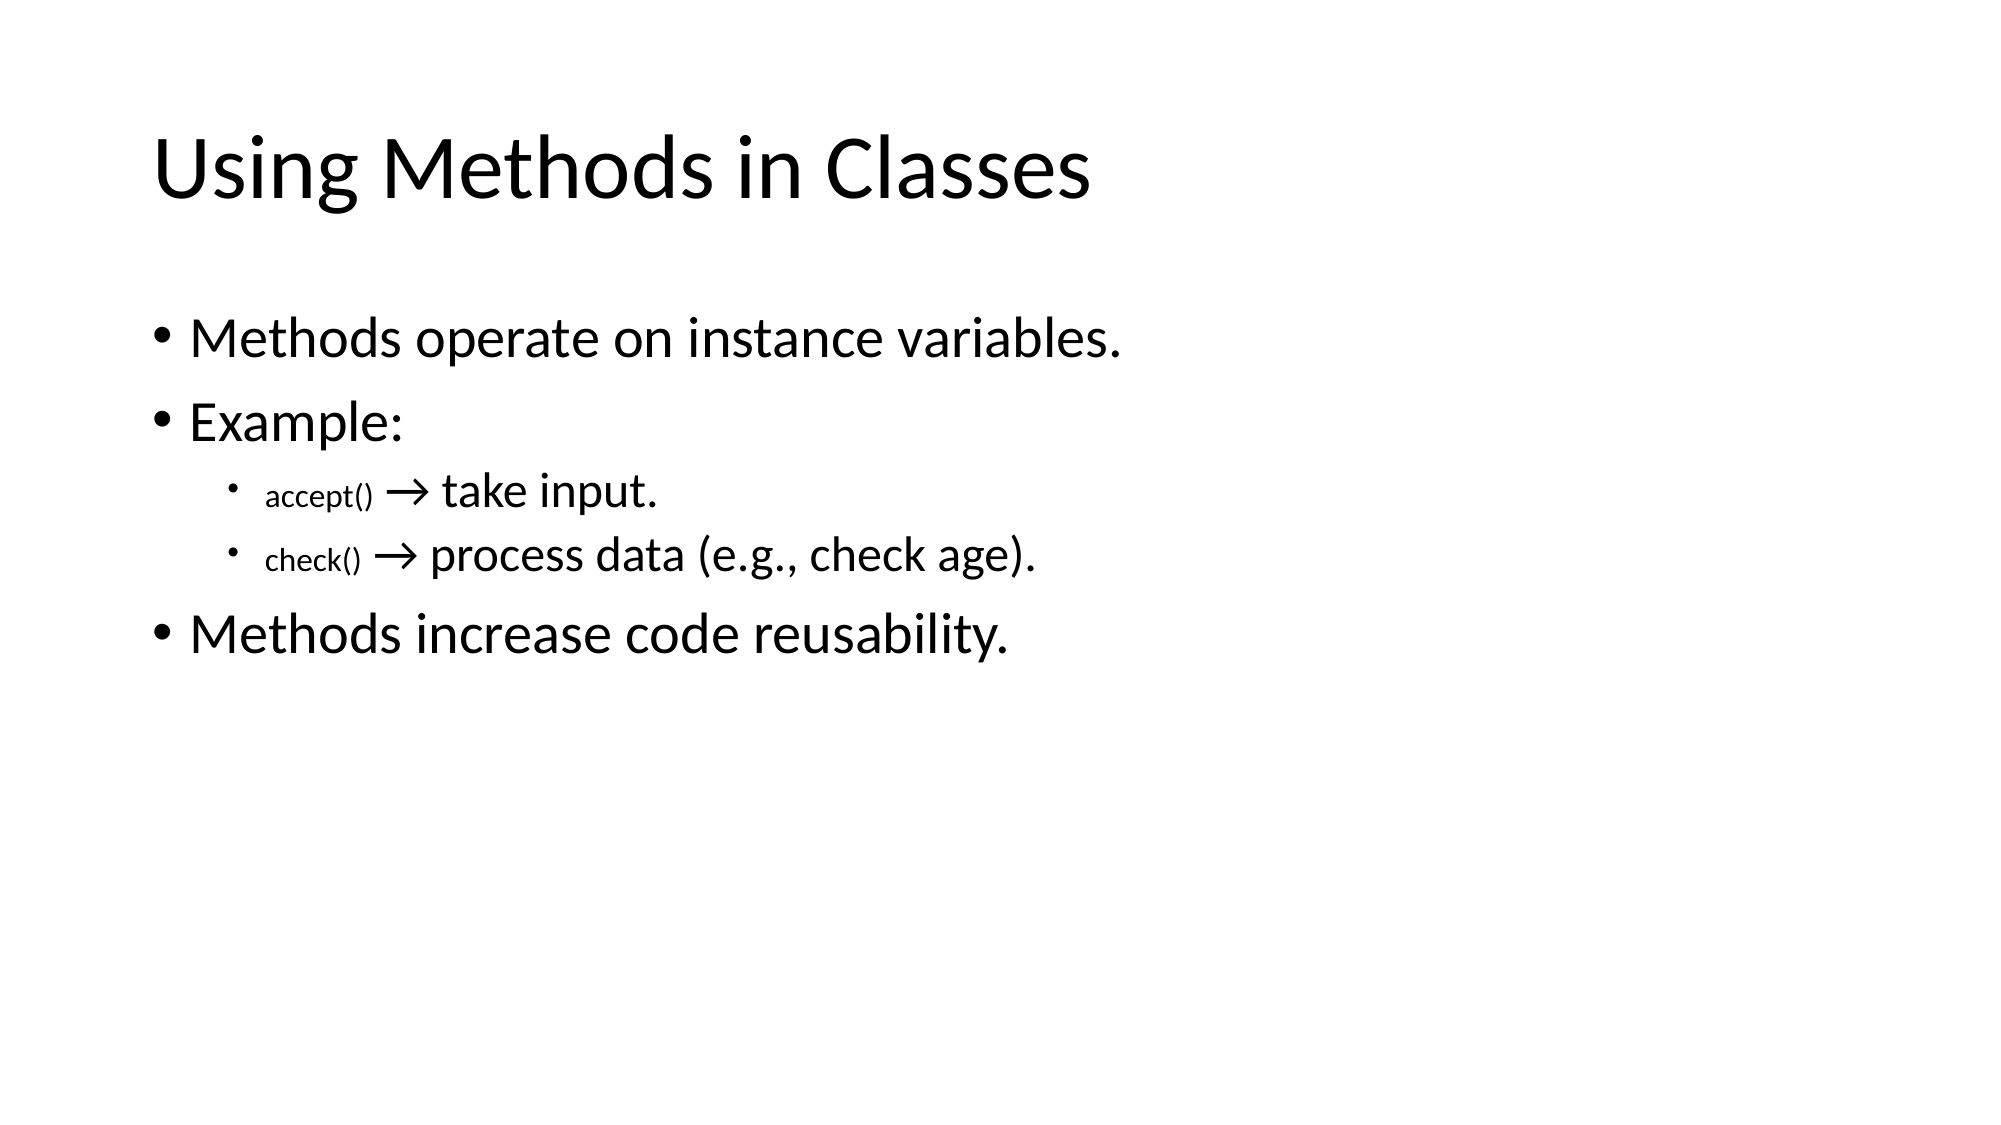

# Using Methods in Classes
Methods operate on instance variables.
Example:
accept() → take input.
check() → process data (e.g., check age).
Methods increase code reusability.